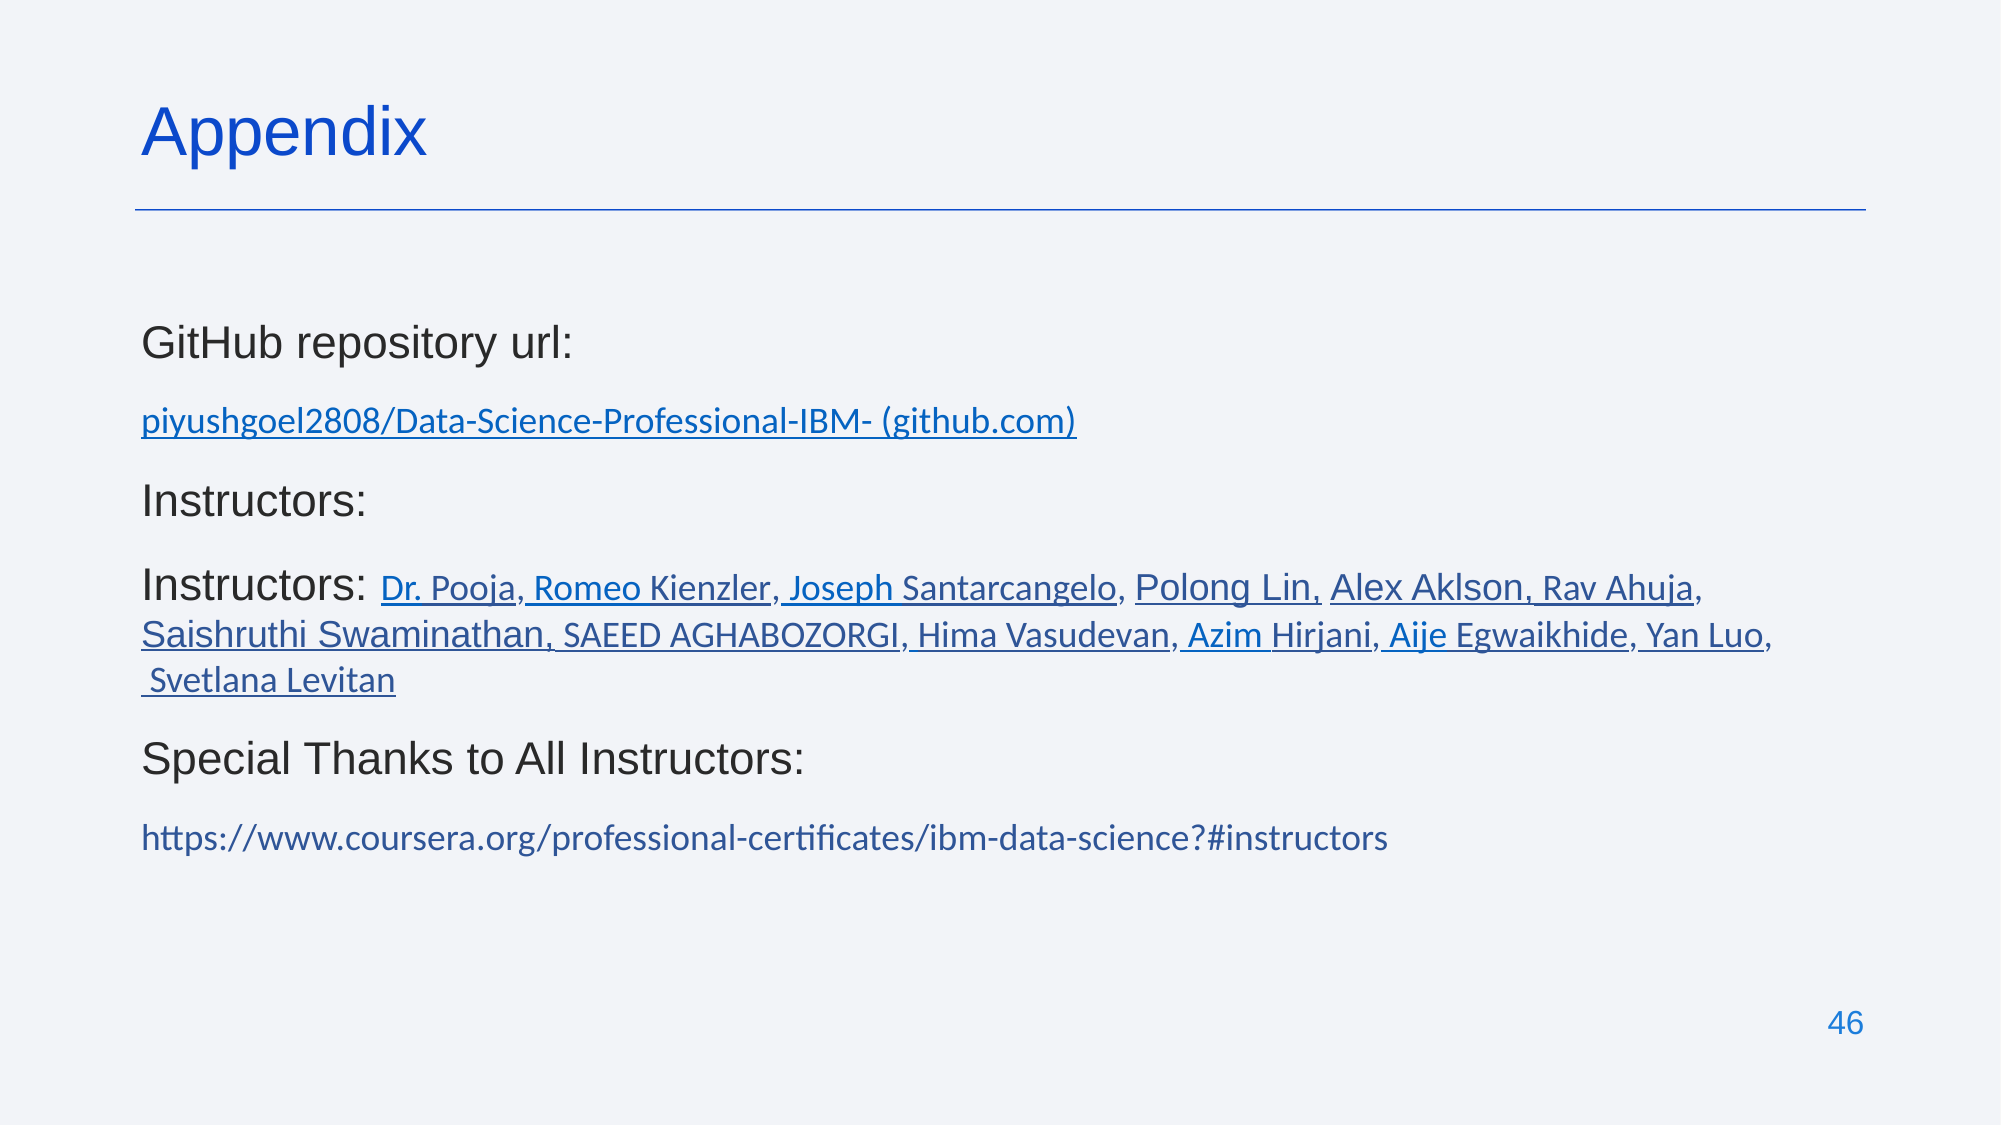

Appendix
GitHub repository url:
piyushgoel2808/Data-Science-Professional-IBM- (github.com)
Instructors:
Instructors: Dr. Pooja, Romeo Kienzler, Joseph Santarcangelo, Polong Lin, Alex Aklson, Rav Ahuja,
Saishruthi Swaminathan, SAEED AGHABOZORGI, Hima Vasudevan, Azim Hirjani, Aije Egwaikhide, Yan Luo, Svetlana Levitan
Special Thanks to All Instructors:
https://www.coursera.org/professional-certificates/ibm-data-science?#instructors
46